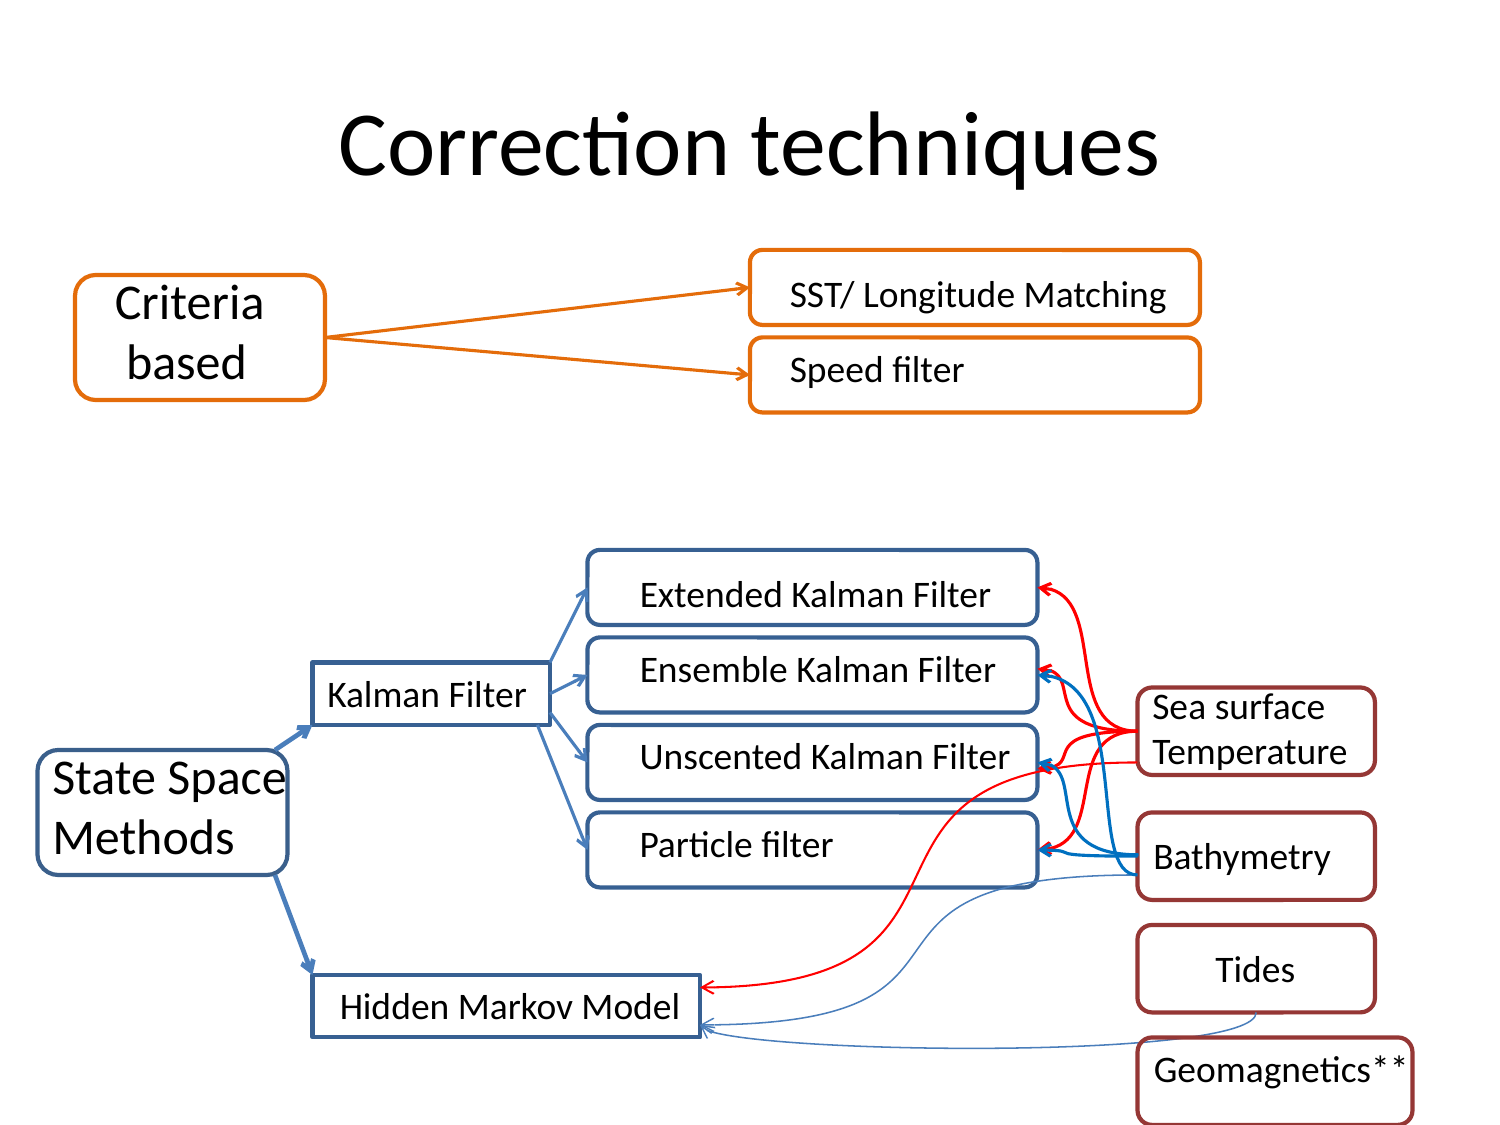

# Correction techniques

SST/ Longitude Matching
Criteria
 based

Speed filter

Extended Kalman Filter

Ensemble Kalman Filter
Kalman Filter

Sea surface Temperature

Unscented Kalman Filter
State Space Methods

Particle filter

Bathymetry

Tides

Hidden Markov Model

Geomagnetics**